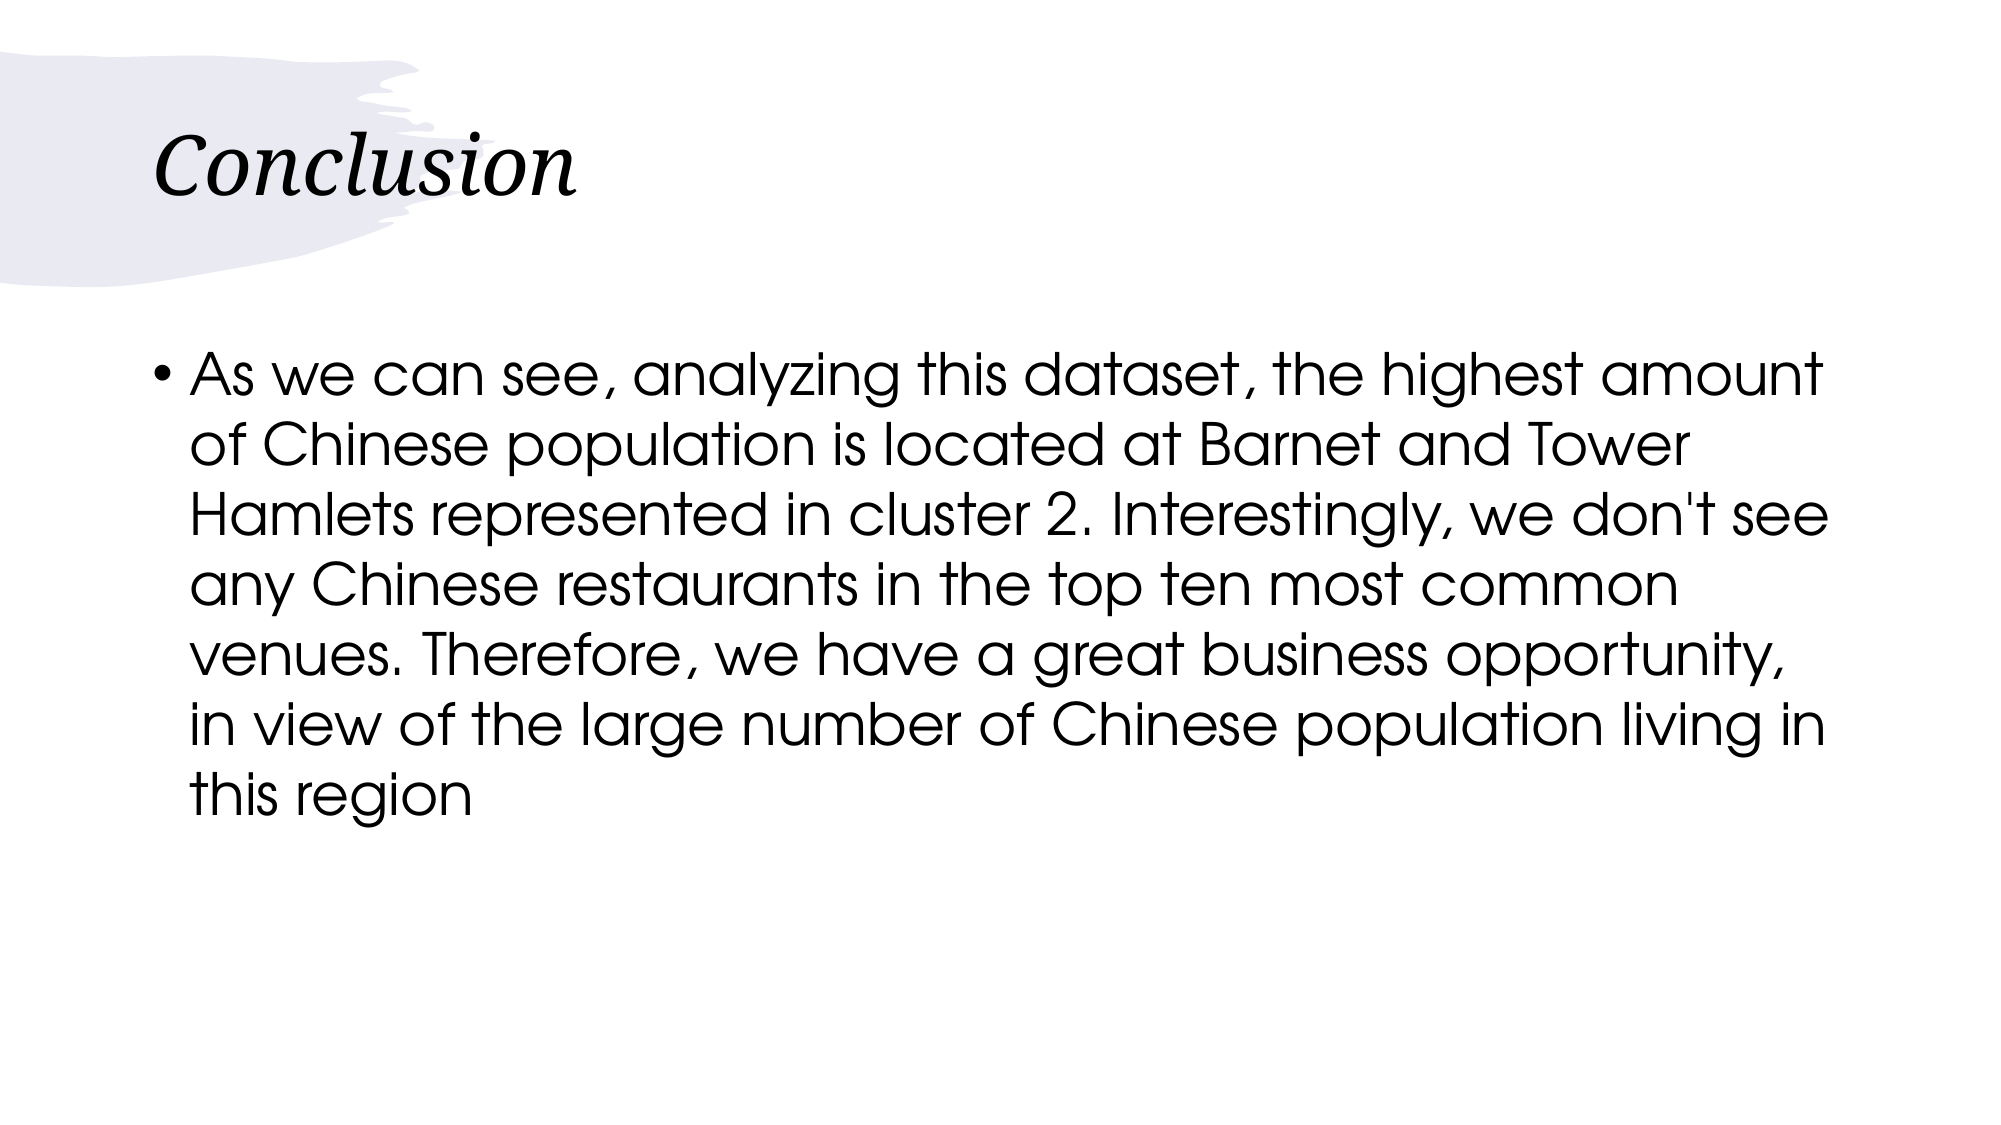

# Conclusion
As we can see, analyzing this dataset, the highest amount of Chinese population is located at Barnet and Tower Hamlets represented in cluster 2. Interestingly, we don't see any Chinese restaurants in the top ten most common venues. Therefore, we have a great business opportunity, in view of the large number of Chinese population living in this region